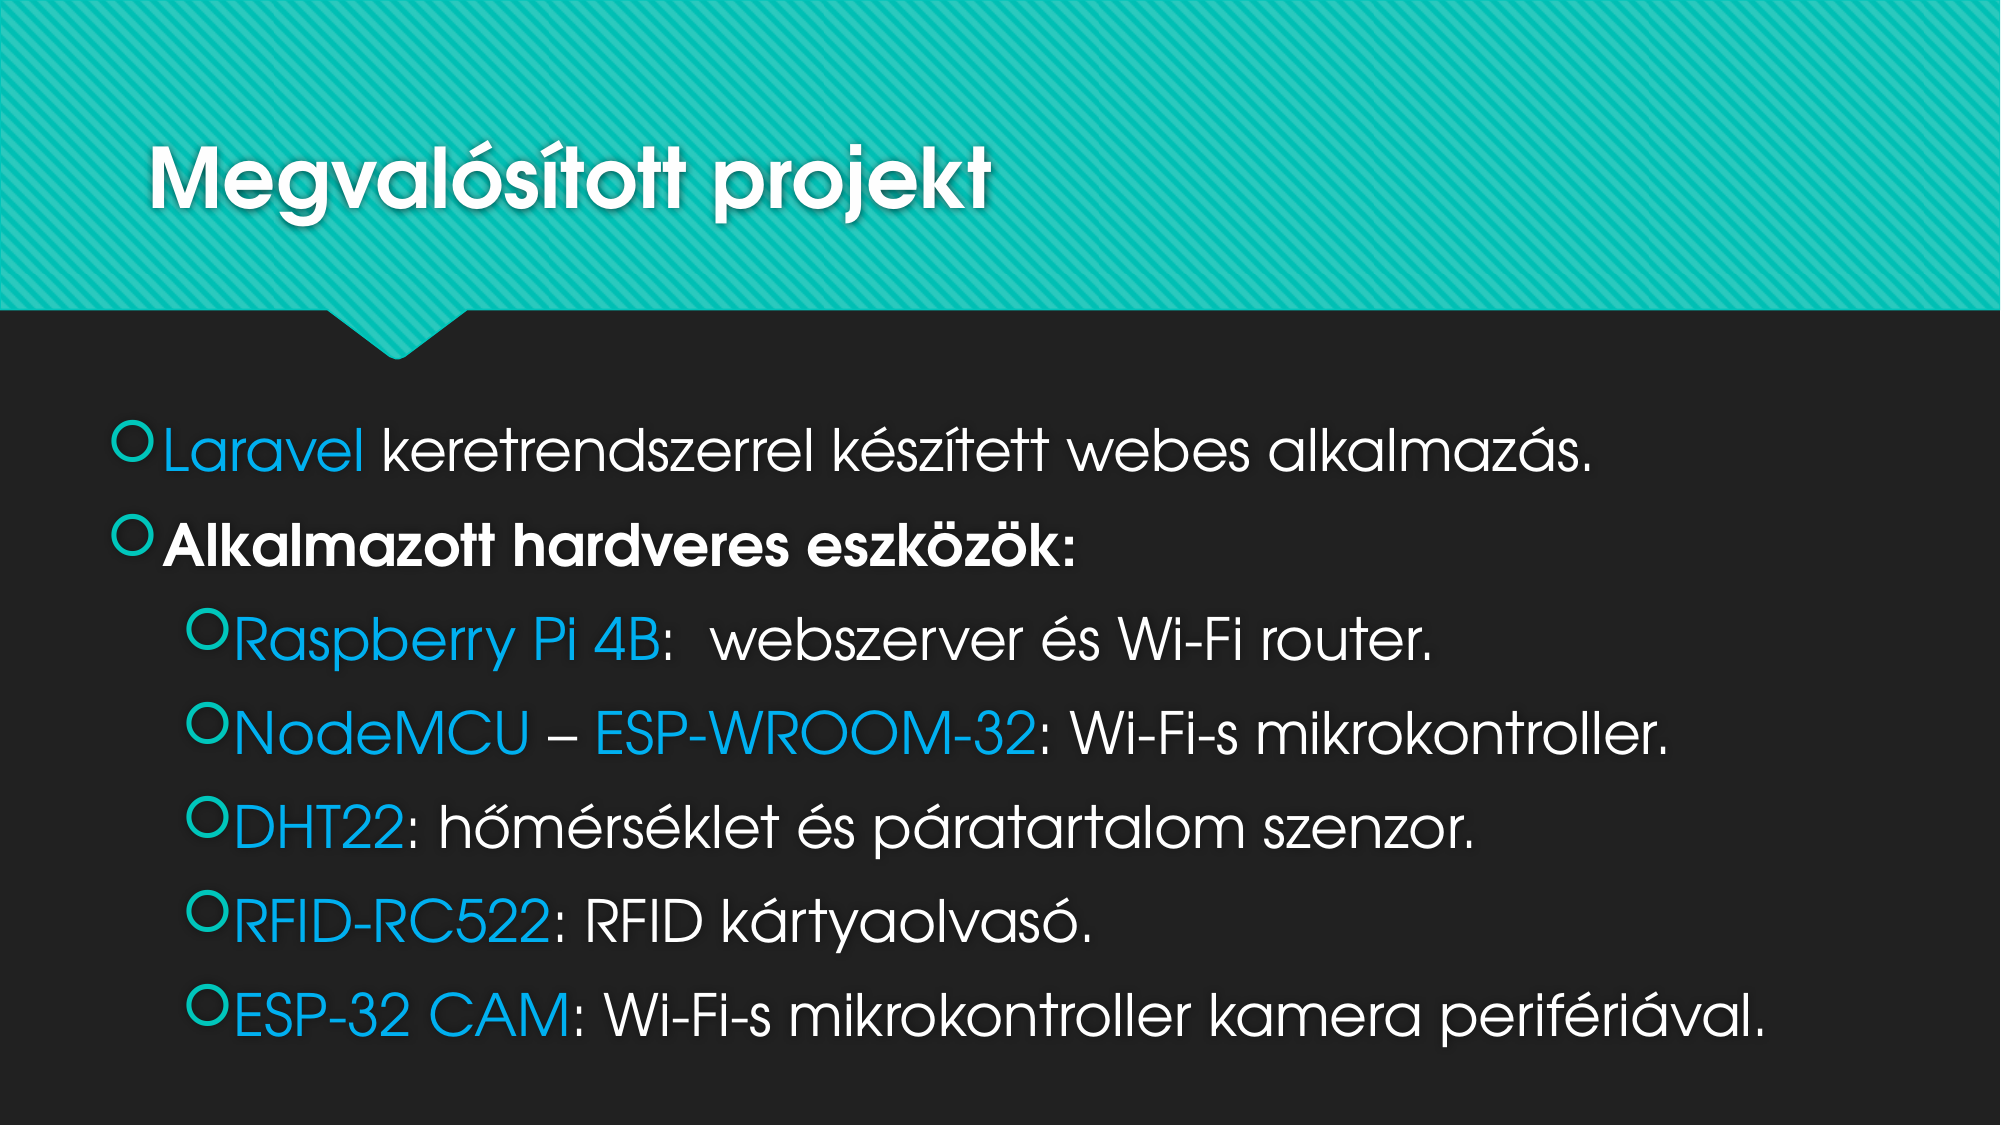

# Megvalósított projekt
Laravel keretrendszerrel készített webes alkalmazás.
Alkalmazott hardveres eszközök:
Raspberry Pi 4B:  webszerver és Wi-Fi router.
NodeMCU – ESP-WROOM-32: Wi-Fi-s mikrokontroller.
DHT22: hőmérséklet és páratartalom szenzor.
RFID-RC522: RFID kártyaolvasó.
ESP-32 CAM: Wi-Fi-s mikrokontroller kamera perifériával.